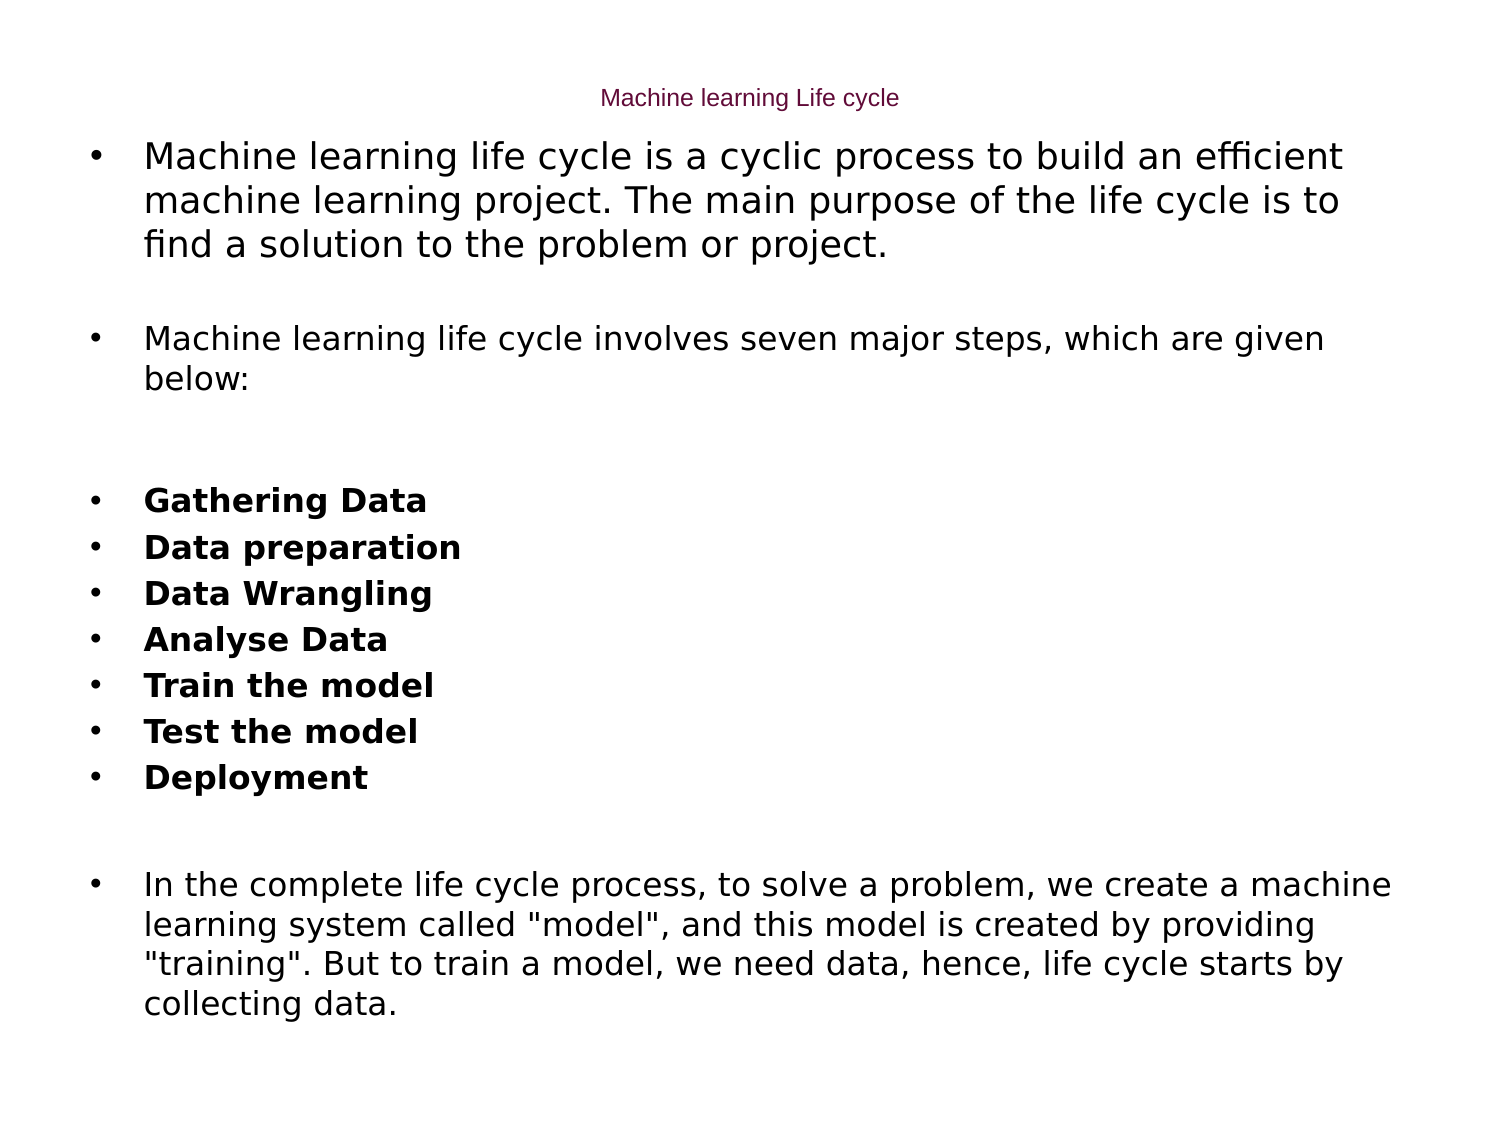

# Machine learning Life cycle
Machine learning life cycle is a cyclic process to build an efficient machine learning project. The main purpose of the life cycle is to find a solution to the problem or project.

Machine learning life cycle involves seven major steps, which are given below:

Gathering Data
Data preparation
Data Wrangling
Analyse Data
Train the model
Test the model
Deployment

In the complete life cycle process, to solve a problem, we create a machine learning system called "model", and this model is created by providing "training". But to train a model, we need data, hence, life cycle starts by collecting data.